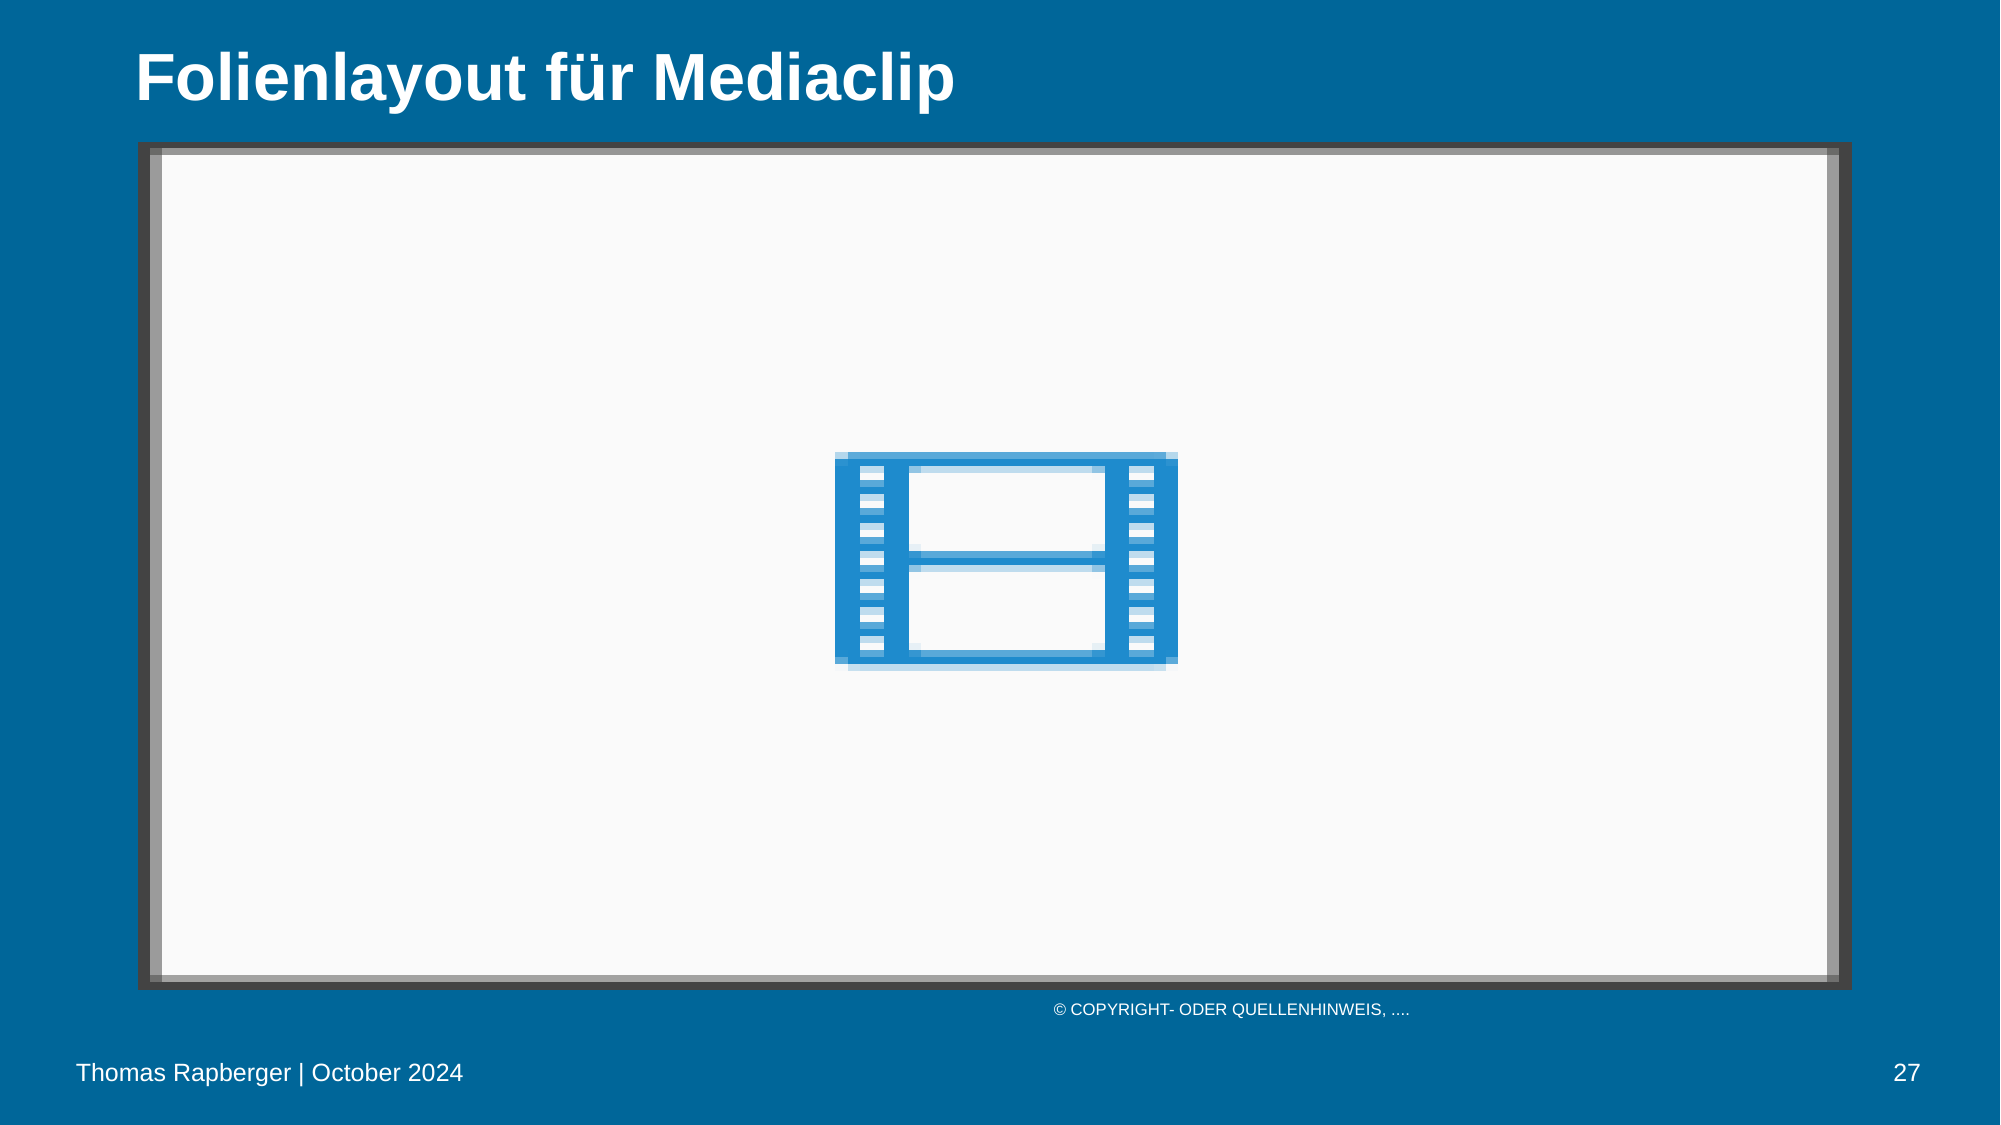

# Folienlayout für Mediaclip

© Copyright- oder Quellenhinweis, ....
Thomas Rapberger | October 2024
27